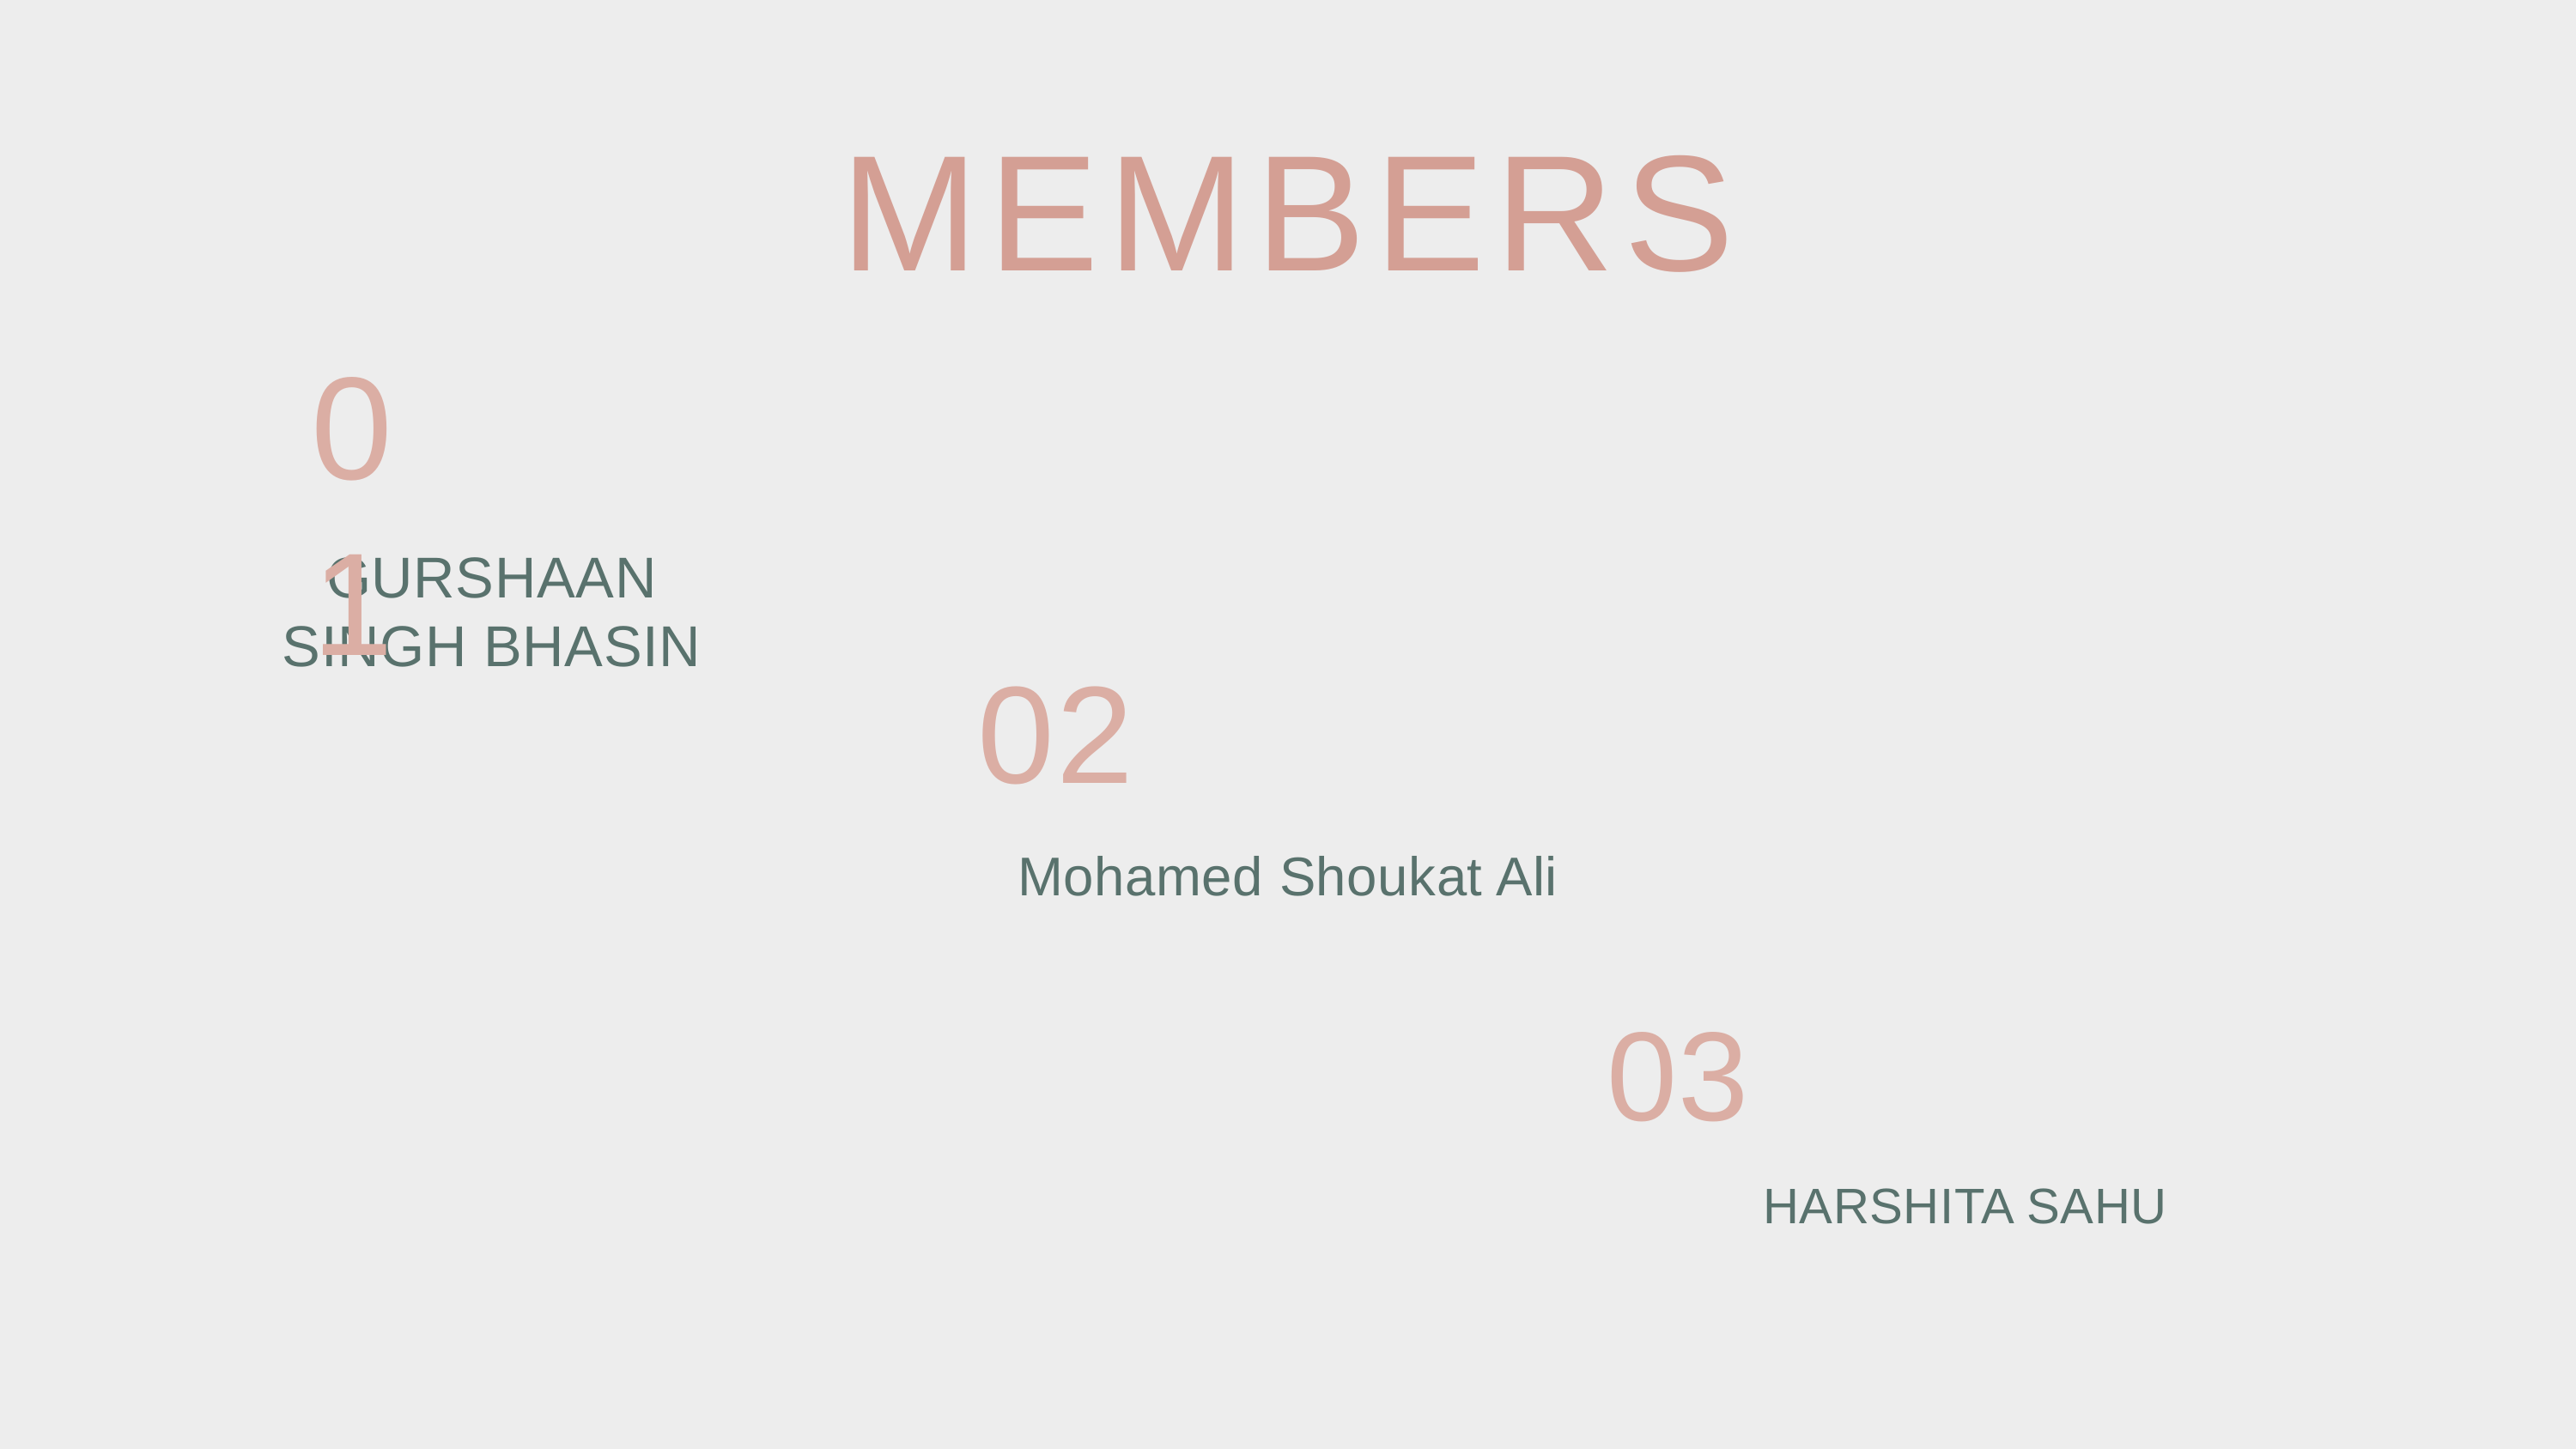

MEMBERS
01
GURSHAAN SINGH BHASIN
02
Mohamed Shoukat Ali
03
HARSHITA SAHU